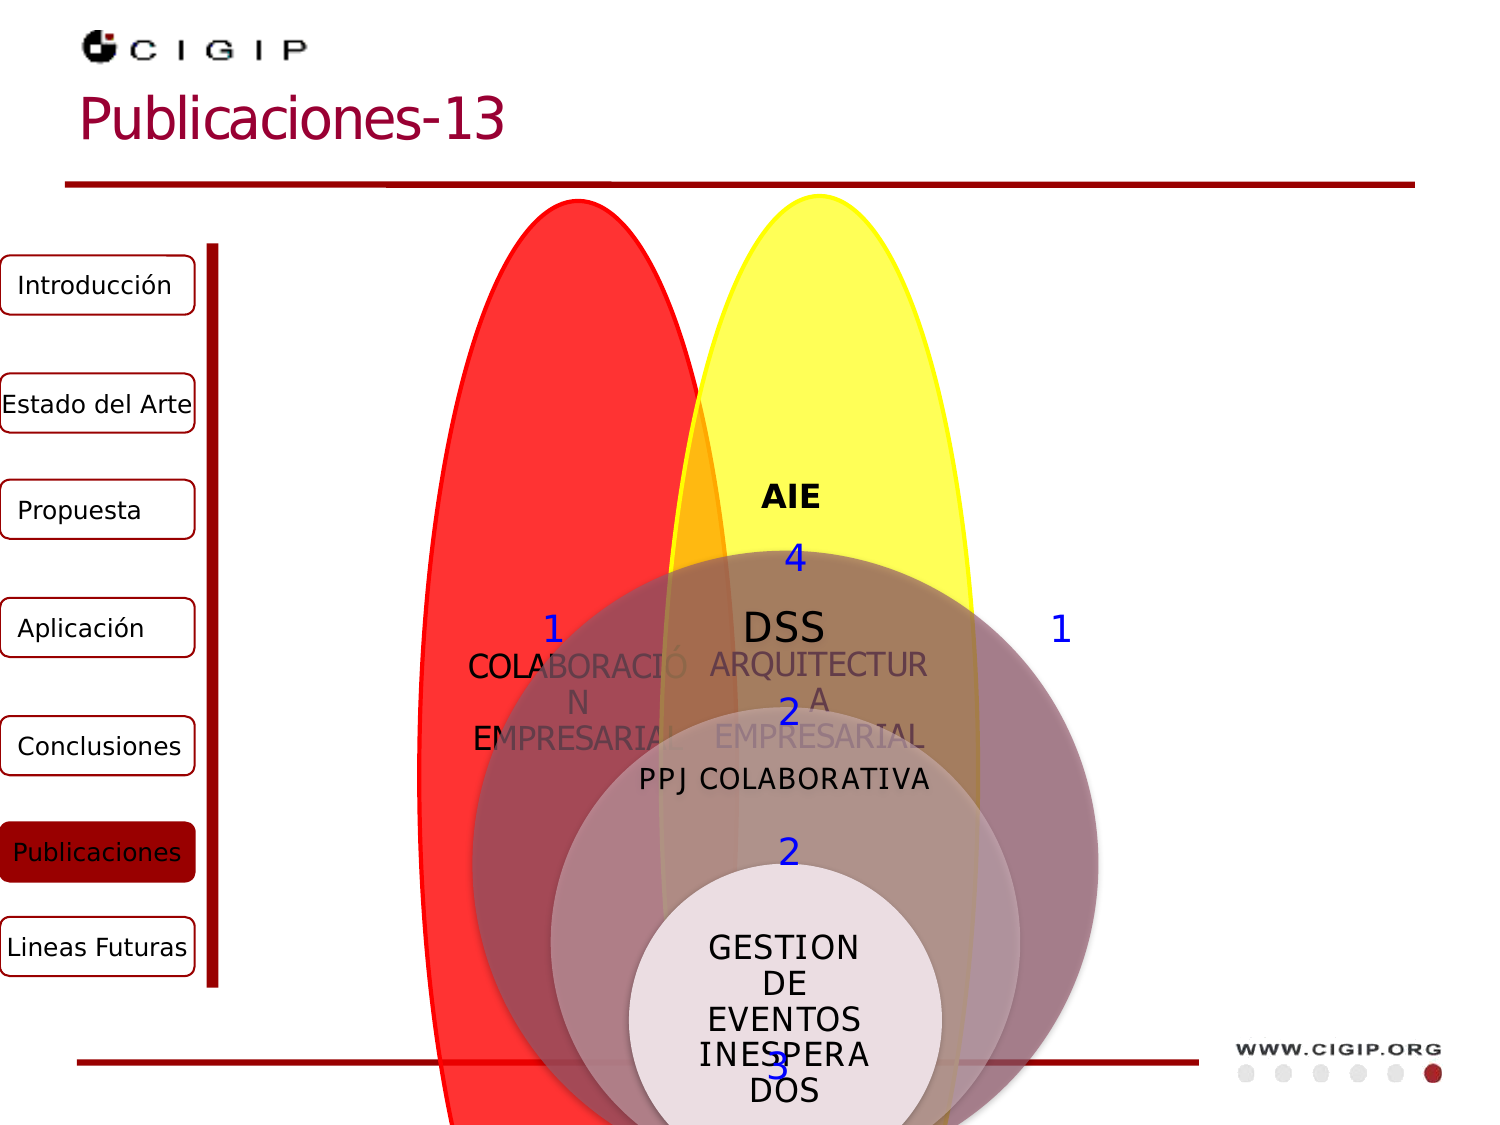

# Publicaciones-13
COLABORACIÓN EMPRESARIAL

ARQUITECTURA EMPRESARIAL

AIE

Introducción
Estado del Arte
Propuesta
4
DSS
PPJ COLABORATIVA
GESTION DE EVENTOS INESPERADOS
Aplicación
 1
 1
 2
Conclusiones
 2
Publicaciones
Lineas Futuras
 3